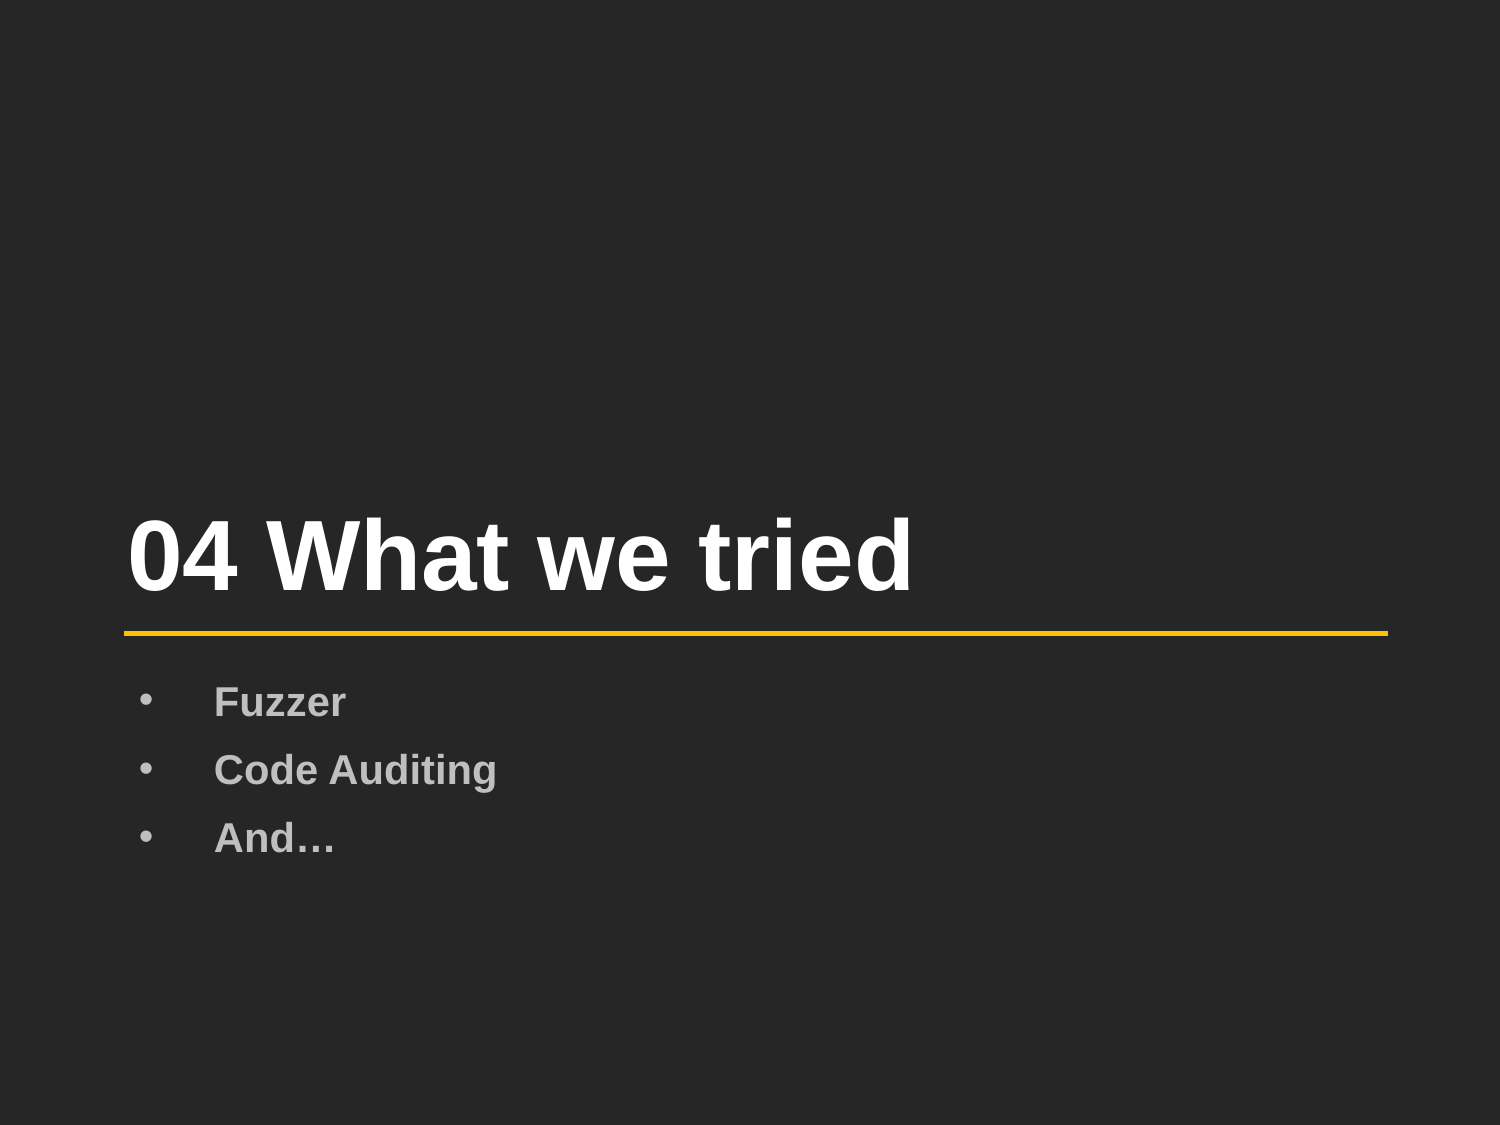

# 04 What we tried
Fuzzer
Code Auditing
And…